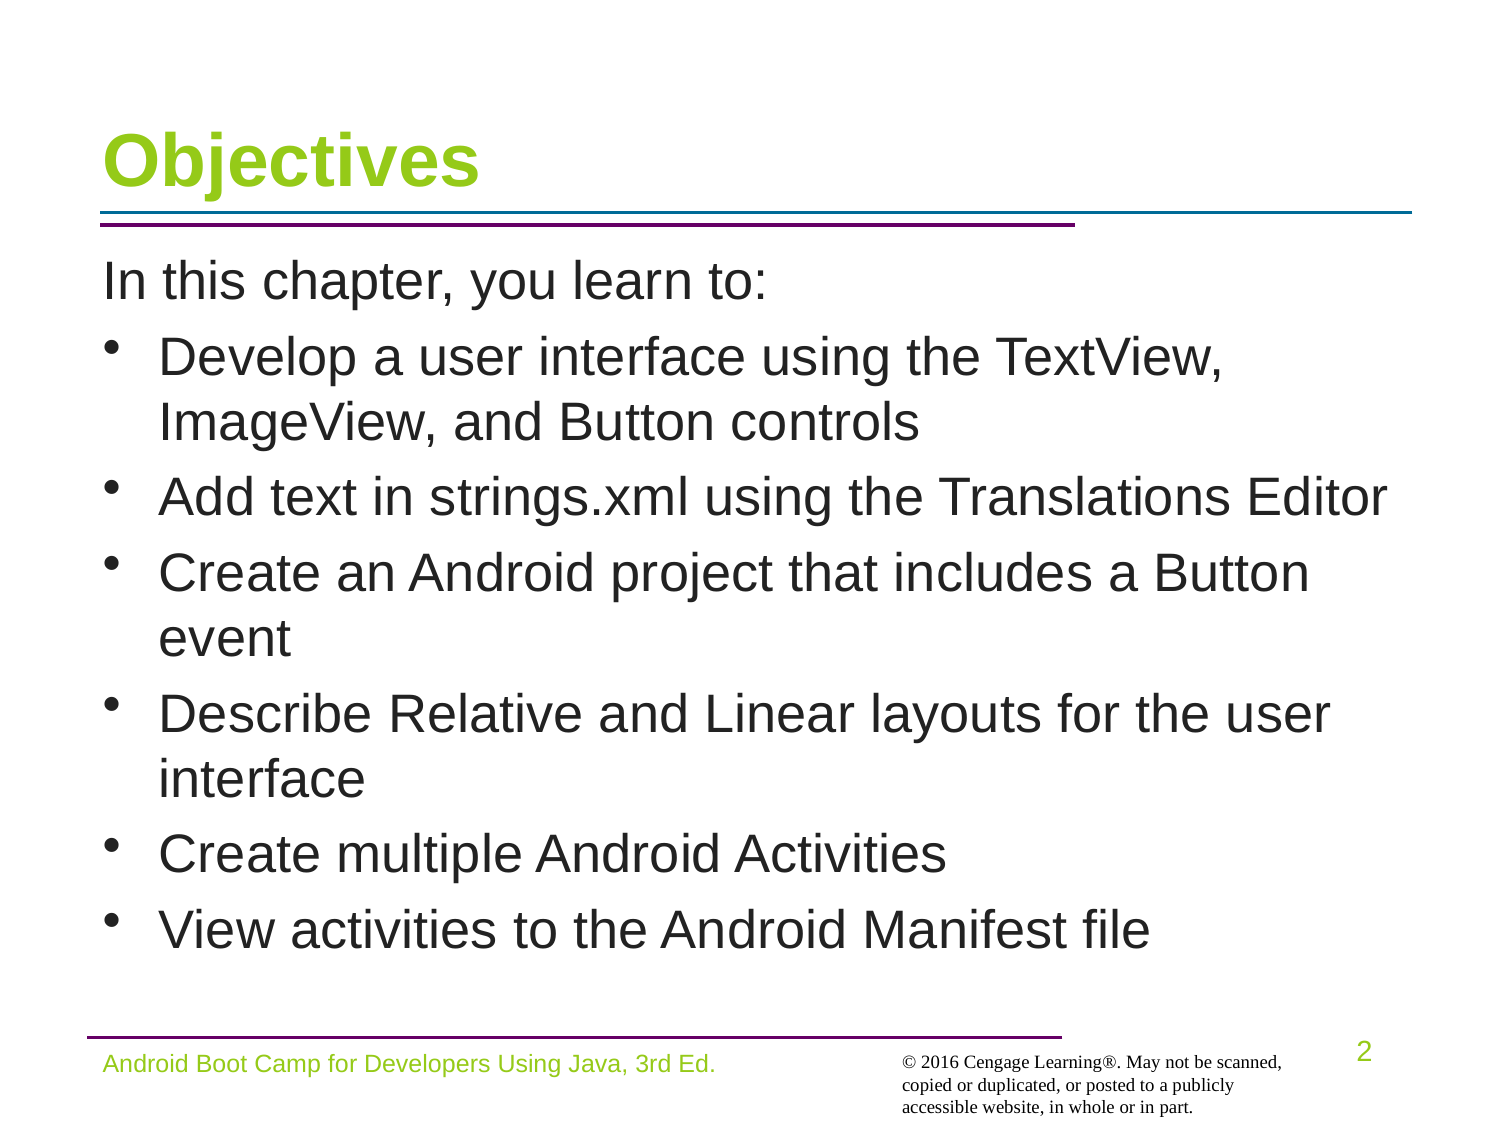

# Objectives
In this chapter, you learn to:
Develop a user interface using the TextView, ImageView, and Button controls
Add text in strings.xml using the Translations Editor
Create an Android project that includes a Button event
Describe Relative and Linear layouts for the user interface
Create multiple Android Activities
View activities to the Android Manifest file

Android Boot Camp for Developers Using Java, 3rd Ed.
2